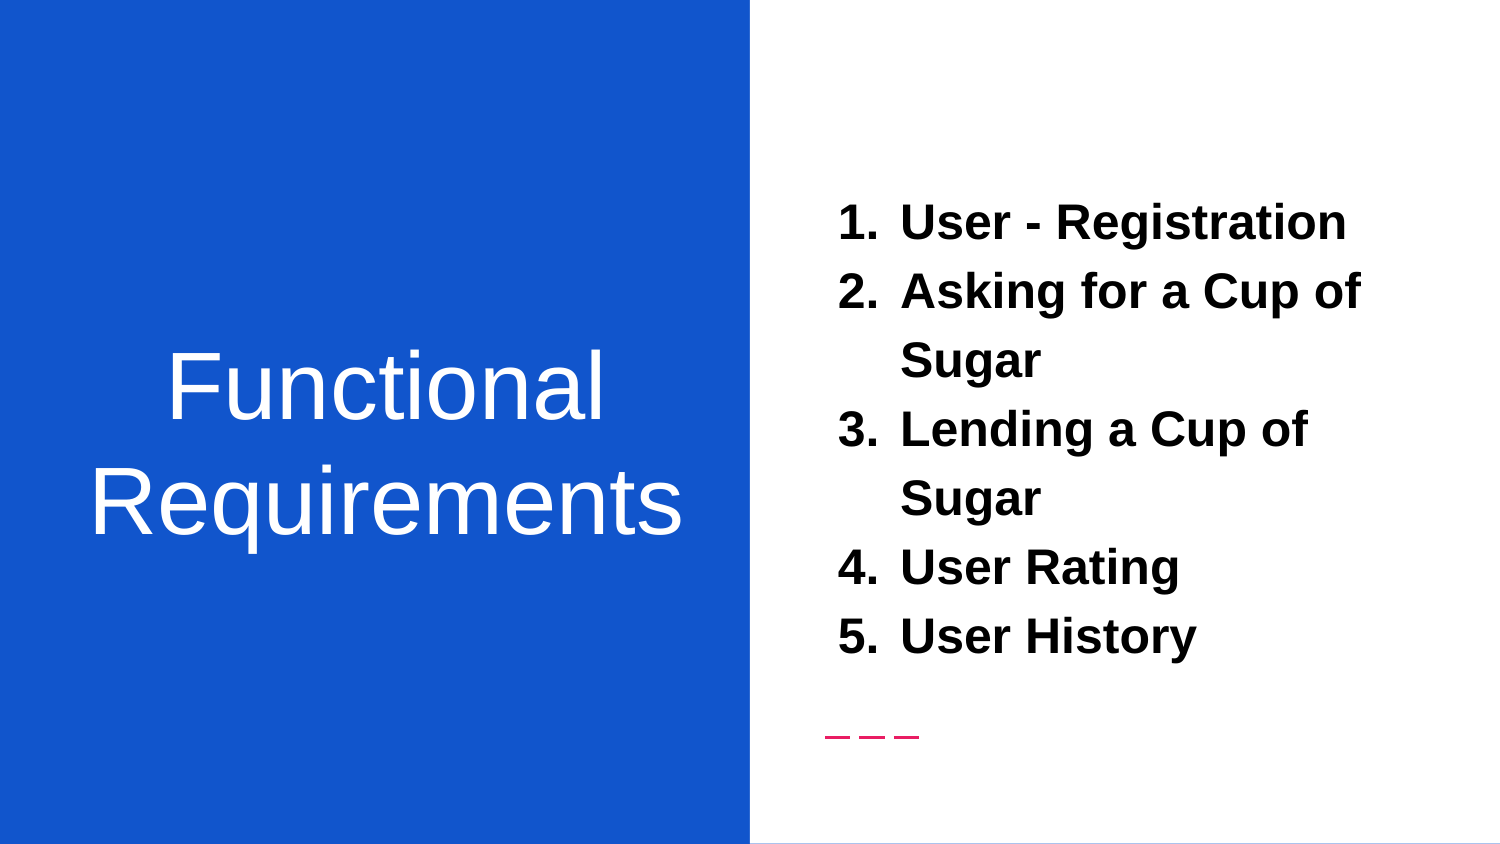

User - Registration
Asking for a Cup of Sugar
Lending a Cup of Sugar
User Rating
User History
# Functional Requirements